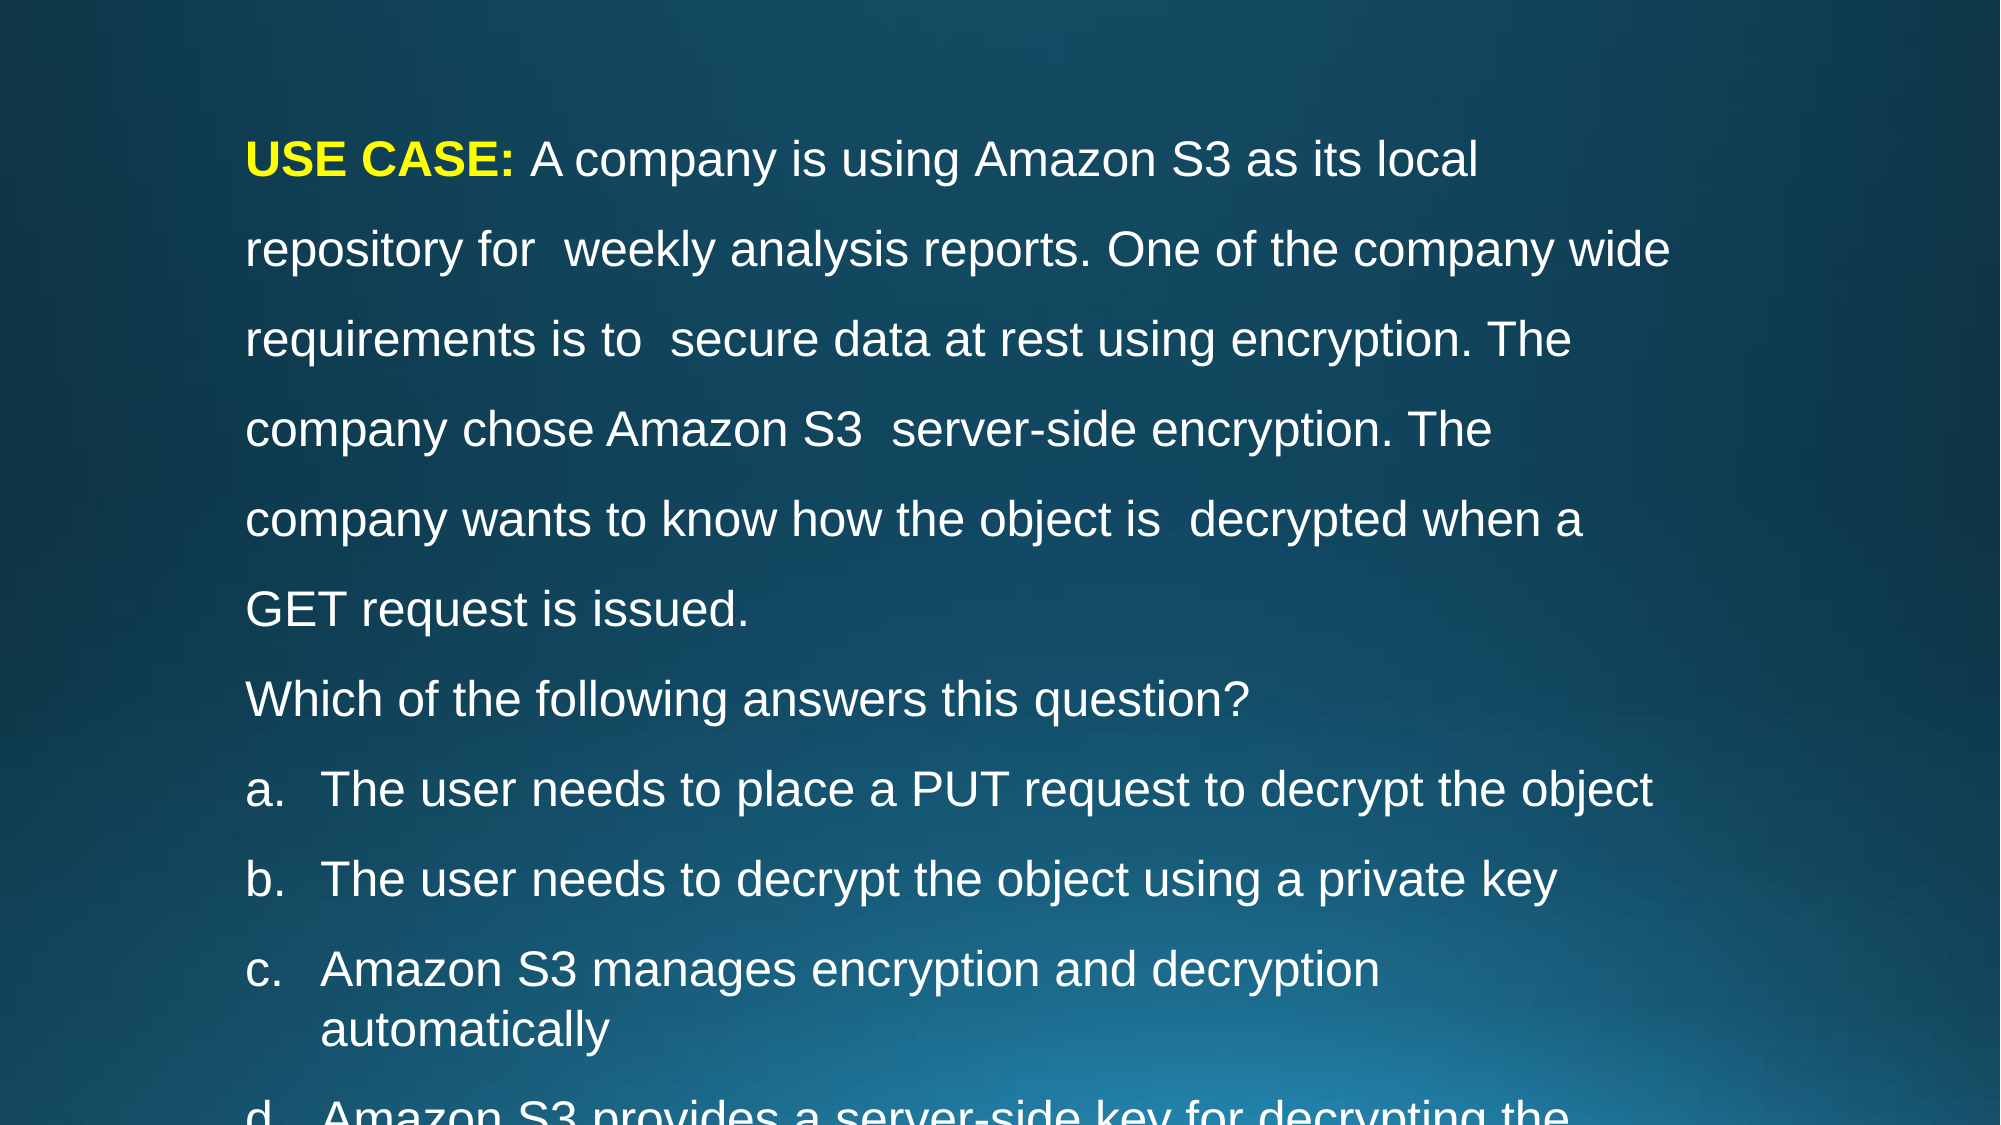

USE CASE: A company is using Amazon S3 as its local repository for  weekly analysis reports. One of the company wide requirements is to  secure data at rest using encryption. The company chose Amazon S3  server-side encryption. The company wants to know how the object is  decrypted when a GET request is issued.
Which of the following answers this question?
The user needs to place a PUT request to decrypt the object
The user needs to decrypt the object using a private key
Amazon S3 manages encryption and decryption automatically
Amazon S3 provides a server-side key for decrypting the object